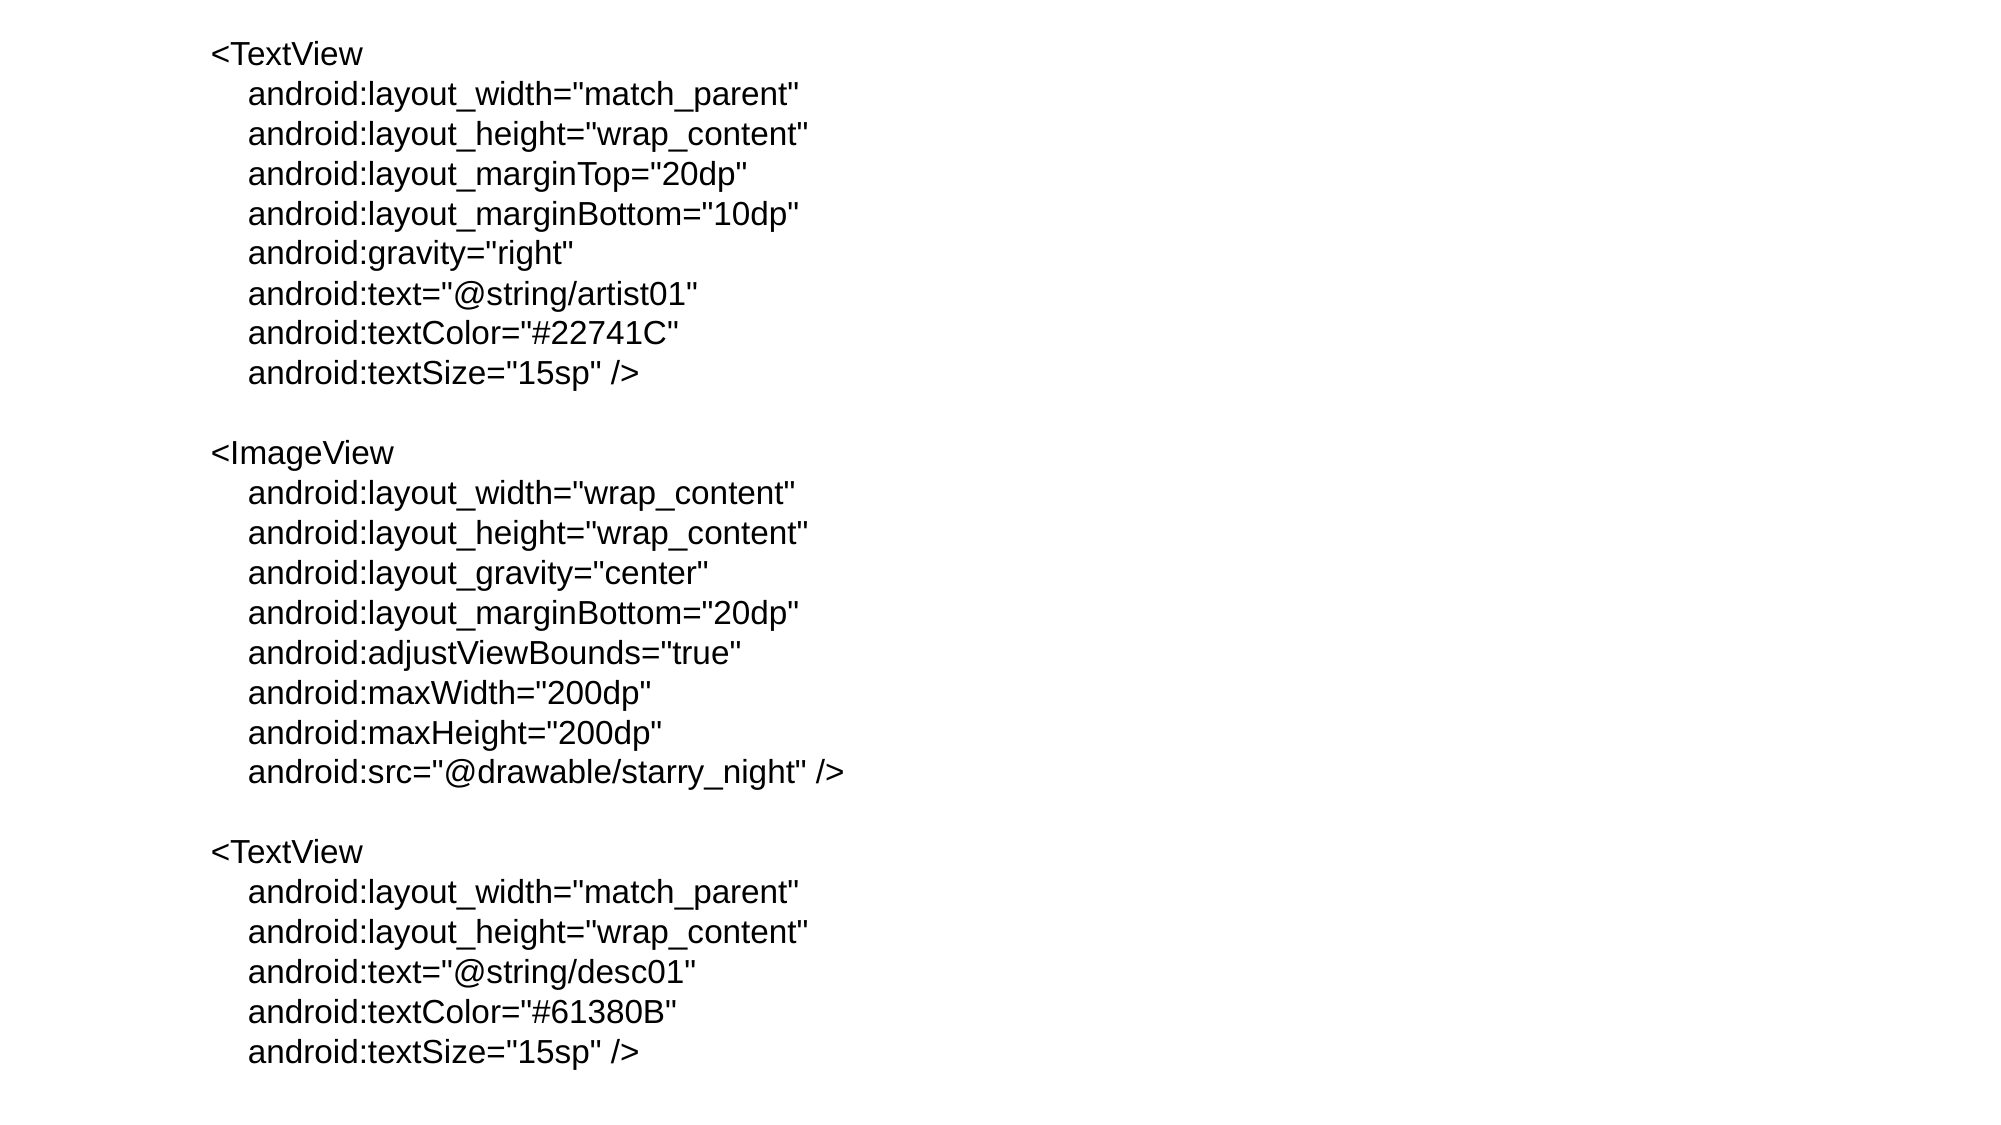

<TextView
                android:layout_width="match_parent"
                android:layout_height="wrap_content"
                android:layout_marginTop="20dp"
                android:layout_marginBottom="10dp"
                android:gravity="right"
                android:text="@string/artist01"
                android:textColor="#22741C"
                android:textSize="15sp" />

            <ImageView
                android:layout_width="wrap_content"
                android:layout_height="wrap_content"
                android:layout_gravity="center"
                android:layout_marginBottom="20dp"
                android:adjustViewBounds="true"
                android:maxWidth="200dp"
                android:maxHeight="200dp"
                android:src="@drawable/starry_night" />

            <TextView
                android:layout_width="match_parent"
                android:layout_height="wrap_content"
                android:text="@string/desc01"
                android:textColor="#61380B"
                android:textSize="15sp" />